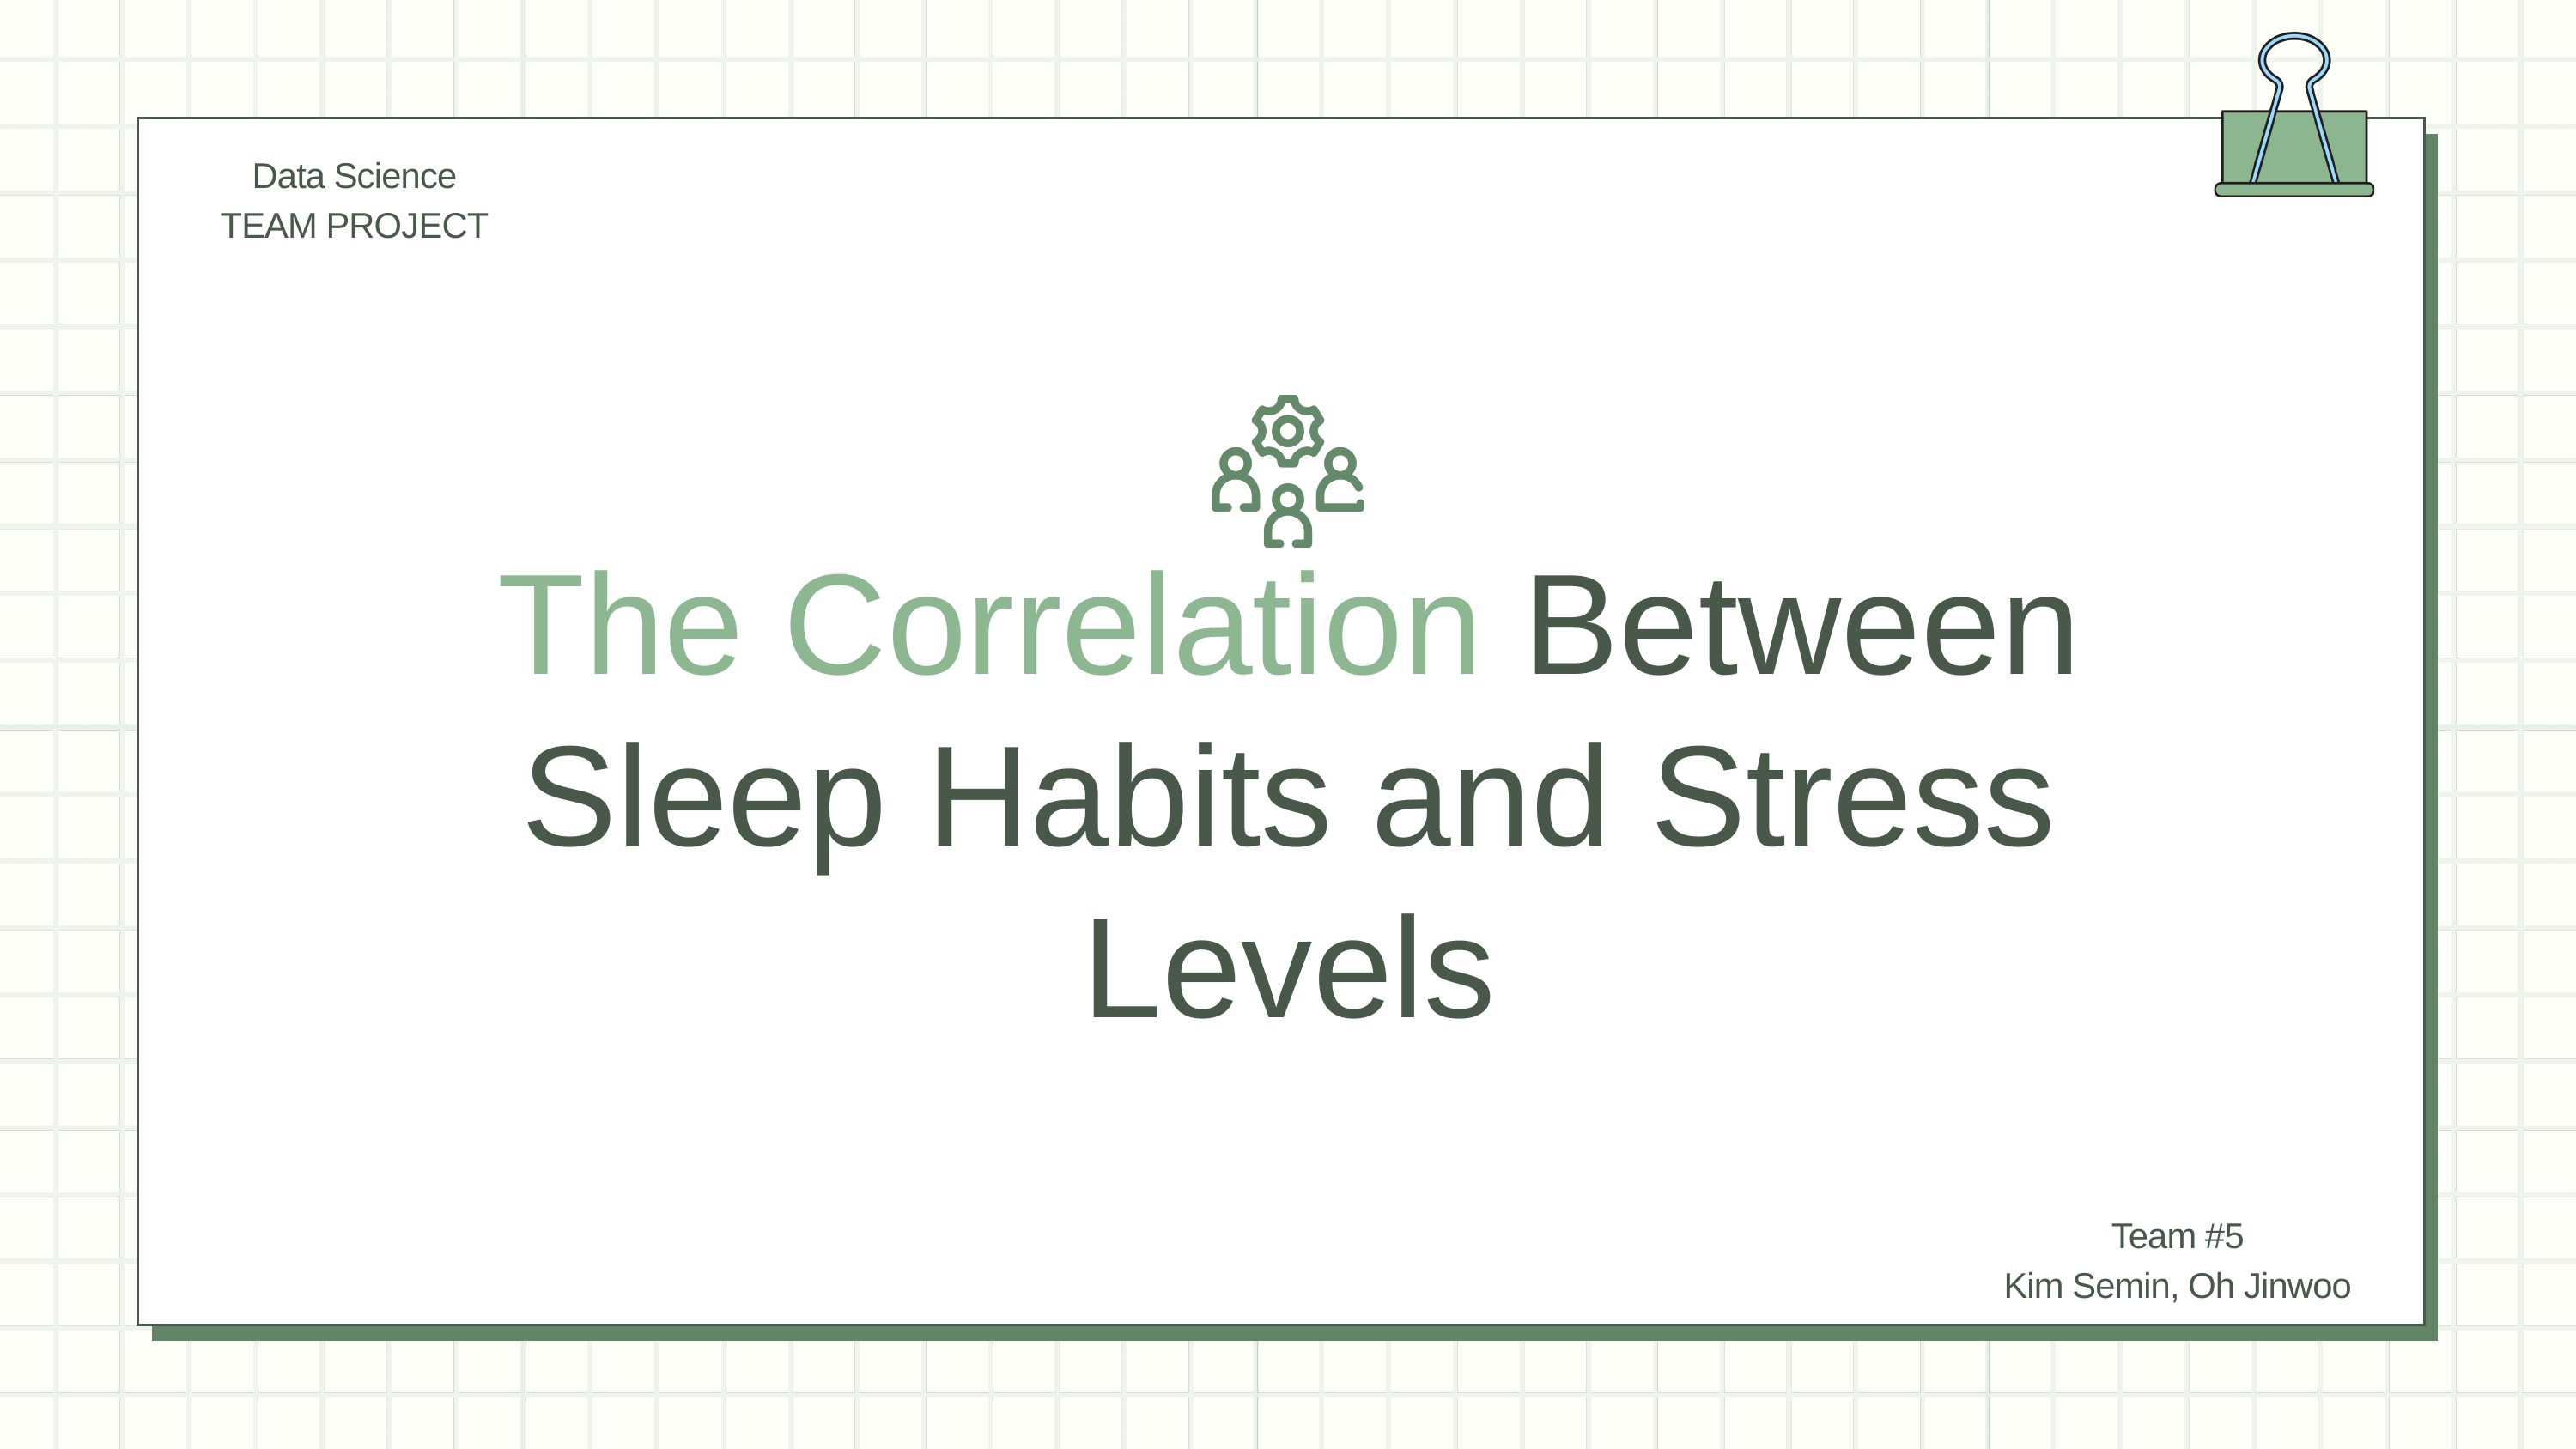

Data Science
TEAM PROJECT

The Correlation Between Sleep Habits and Stress Levels
Team #5
Kim Semin, Oh Jinwoo